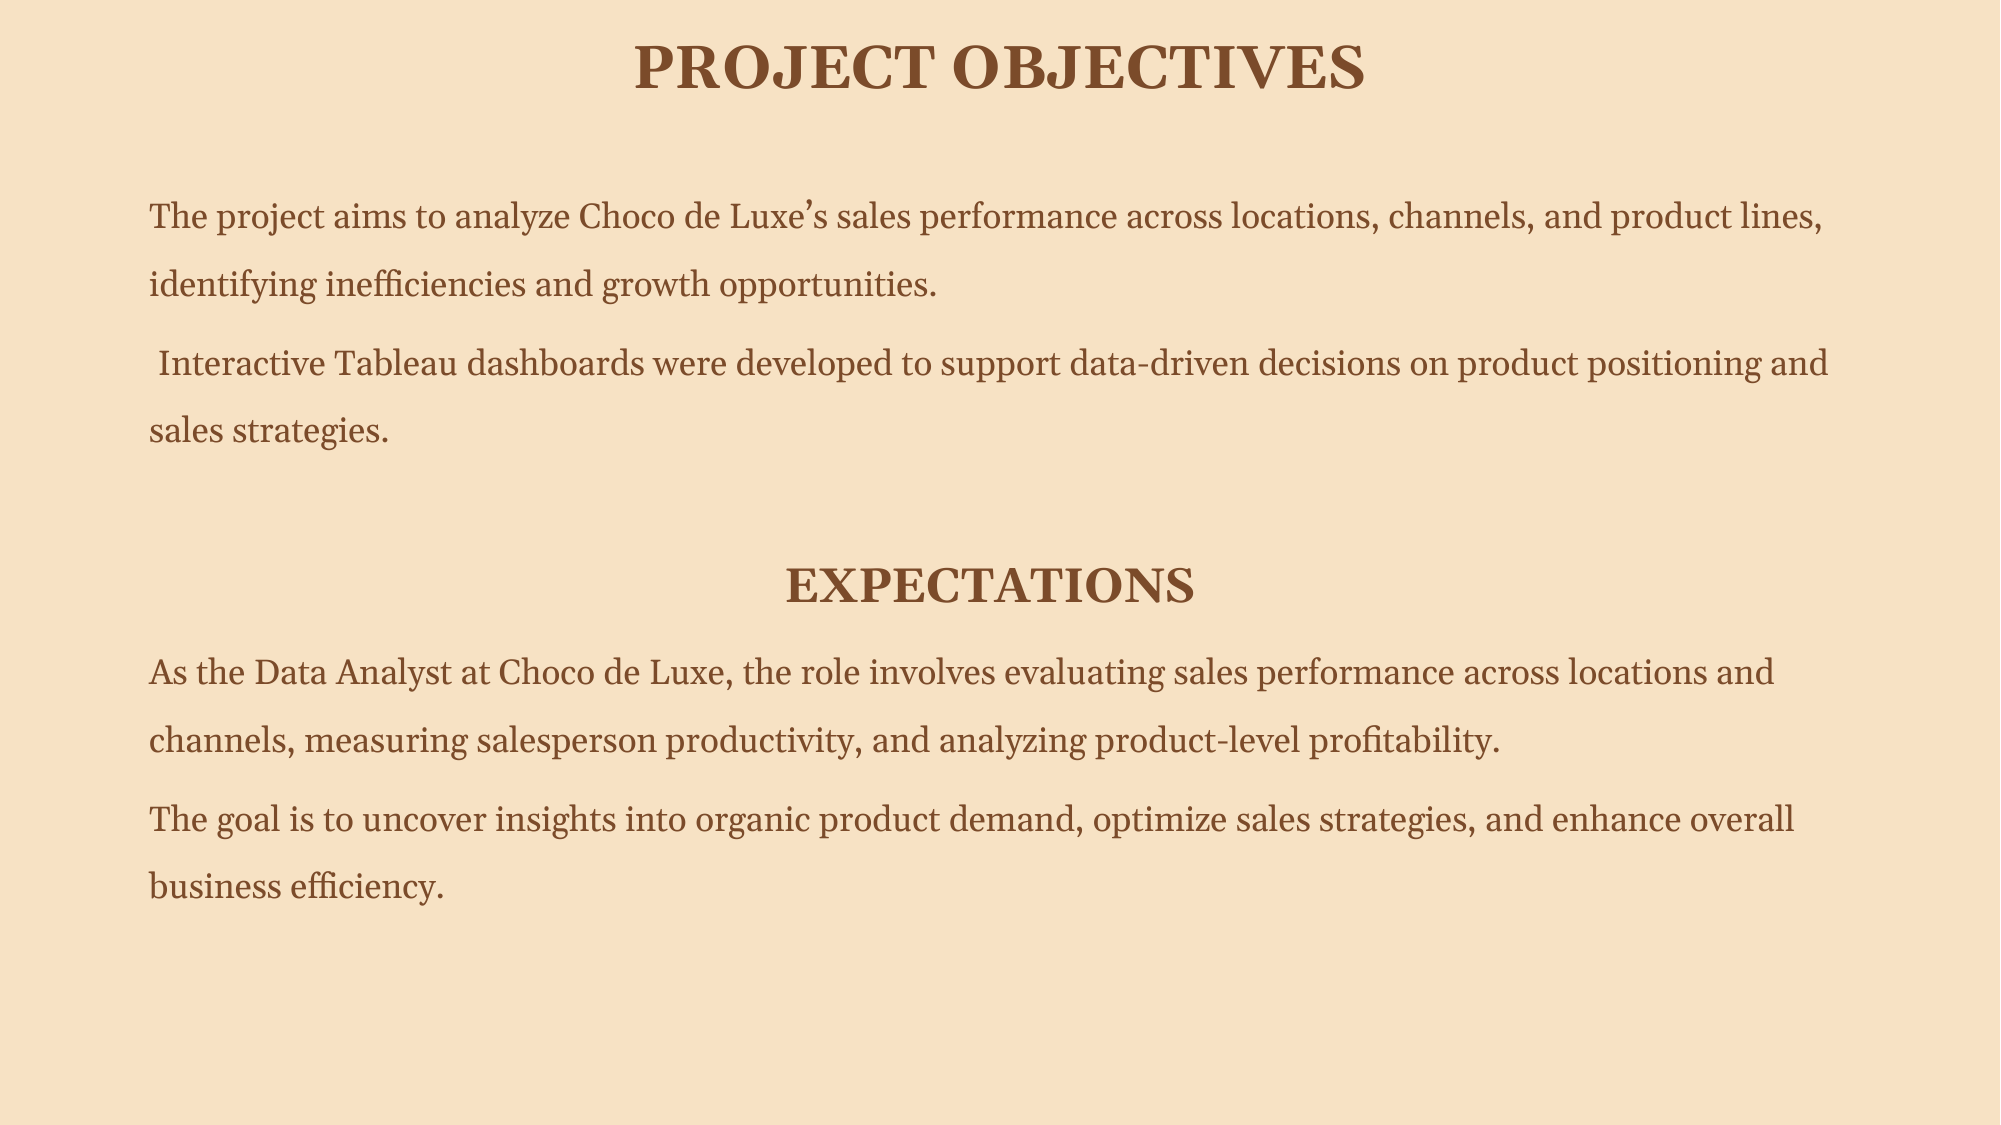

# PROJECT OBJECTIVES
The project aims to analyze Choco de Luxe’s sales performance across locations, channels, and product lines, identifying inefficiencies and growth opportunities.
 Interactive Tableau dashboards were developed to support data-driven decisions on product positioning and sales strategies.

EXPECTATIONS
As the Data Analyst at Choco de Luxe, the role involves evaluating sales performance across locations and channels, measuring salesperson productivity, and analyzing product-level profitability.
The goal is to uncover insights into organic product demand, optimize sales strategies, and enhance overall business efficiency.